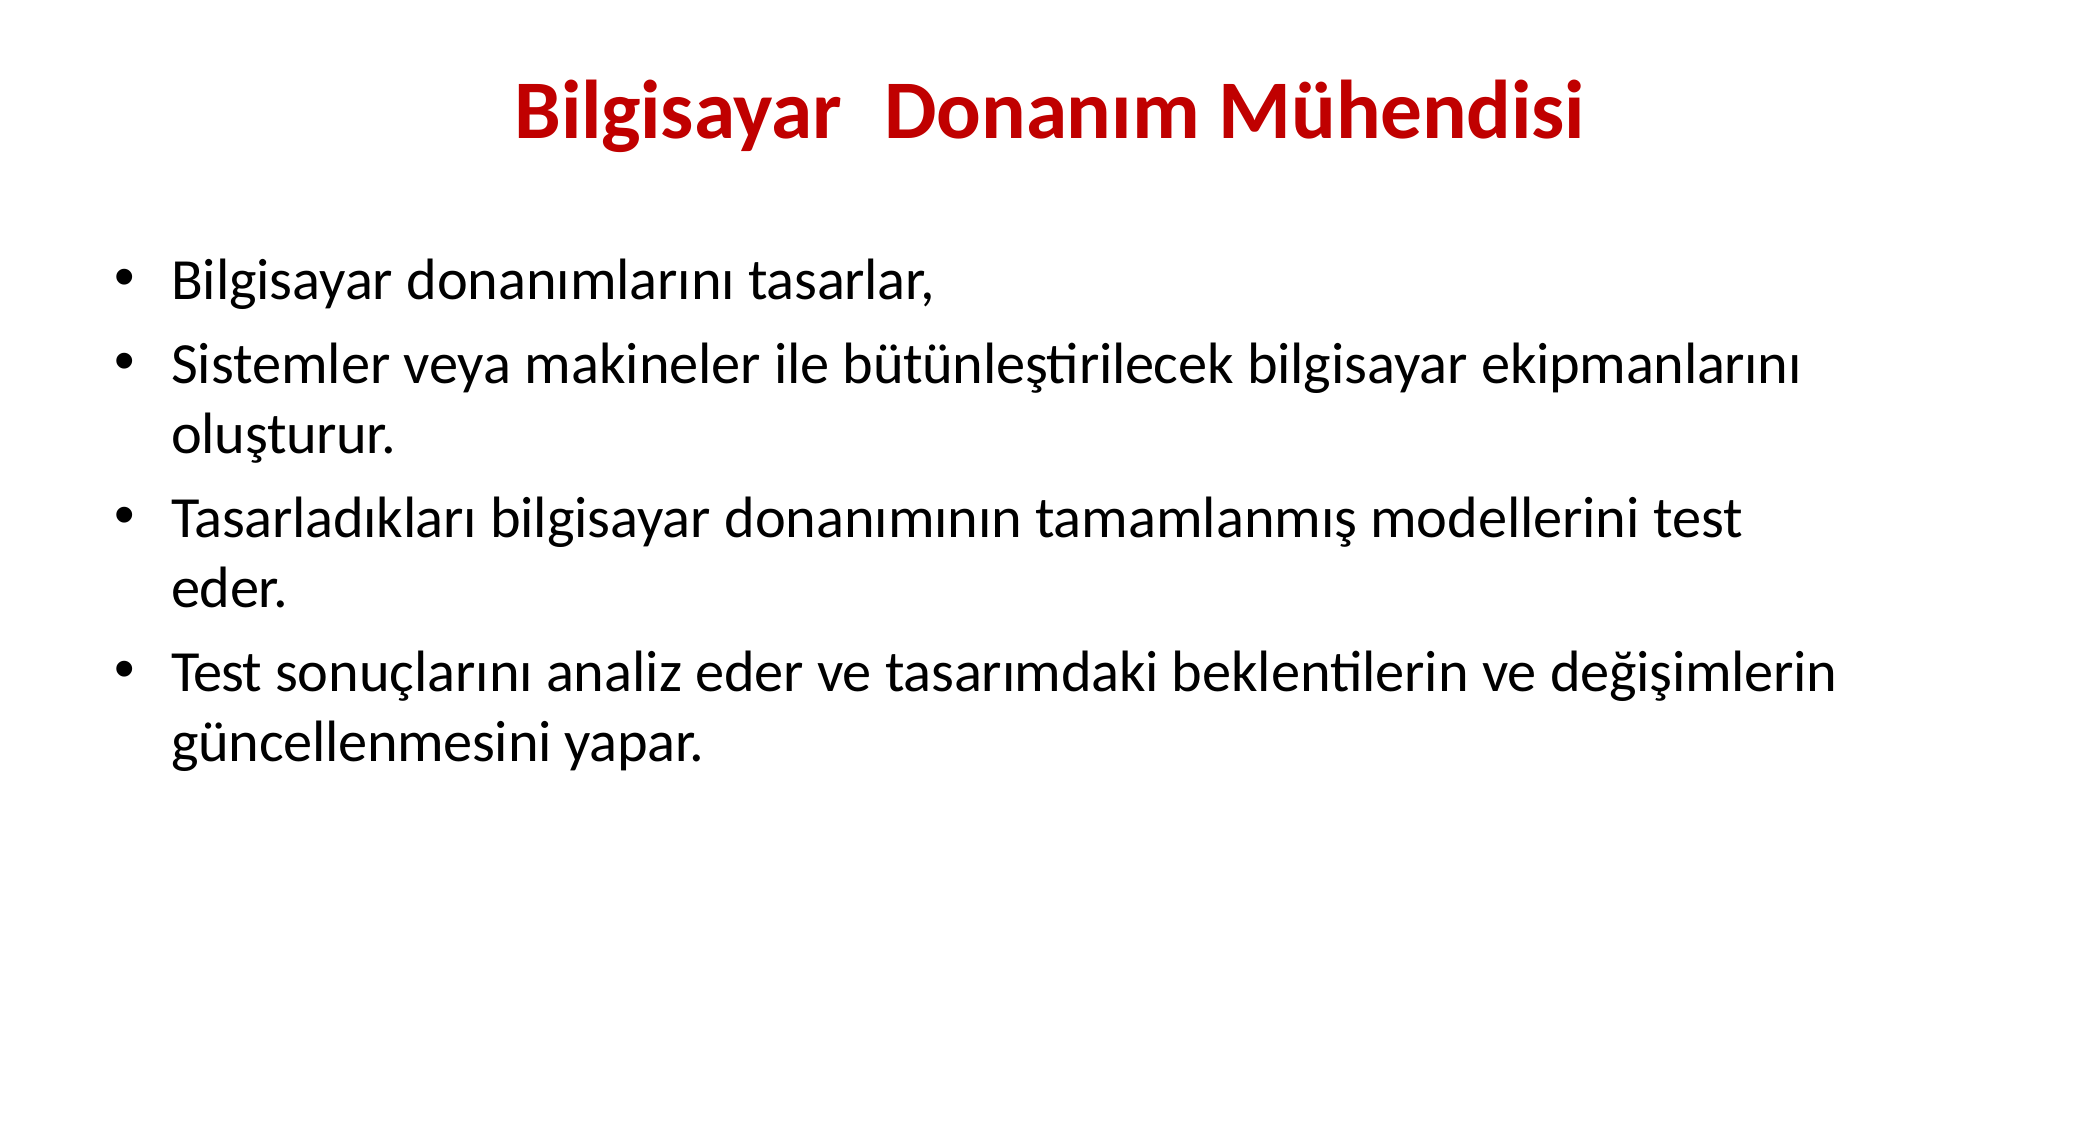

# Bilgisayar	Donanım Mühendisi
Bilgisayar donanımlarını tasarlar,
Sistemler veya makineler ile bütünleştirilecek bilgisayar ekipmanlarını oluşturur.
Tasarladıkları bilgisayar donanımının tamamlanmış modellerini test eder.
Test sonuçlarını analiz eder ve tasarımdaki beklentilerin ve değişimlerin güncellenmesini yapar.